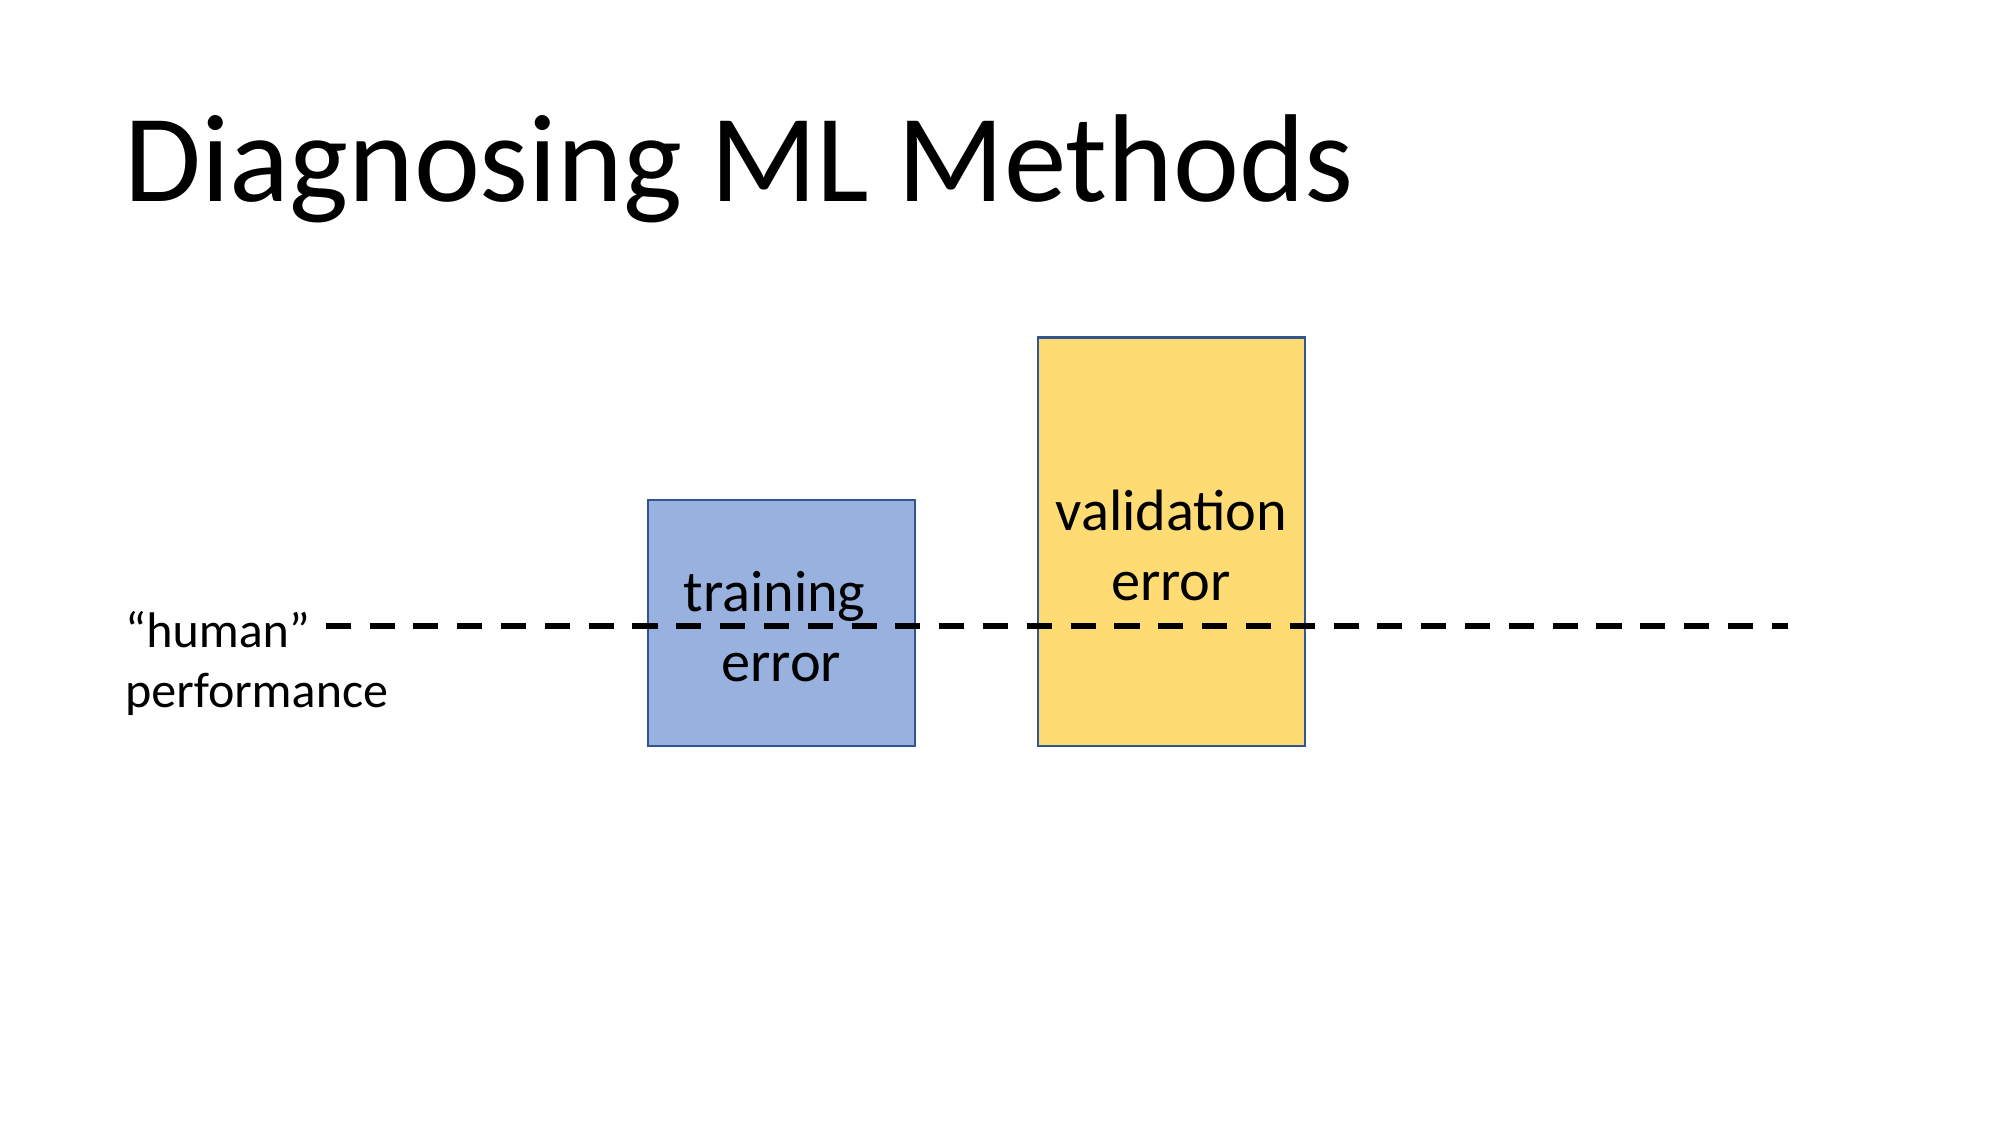

# Diagnosing ML Methods
validation
error
training
error
“human”
performance